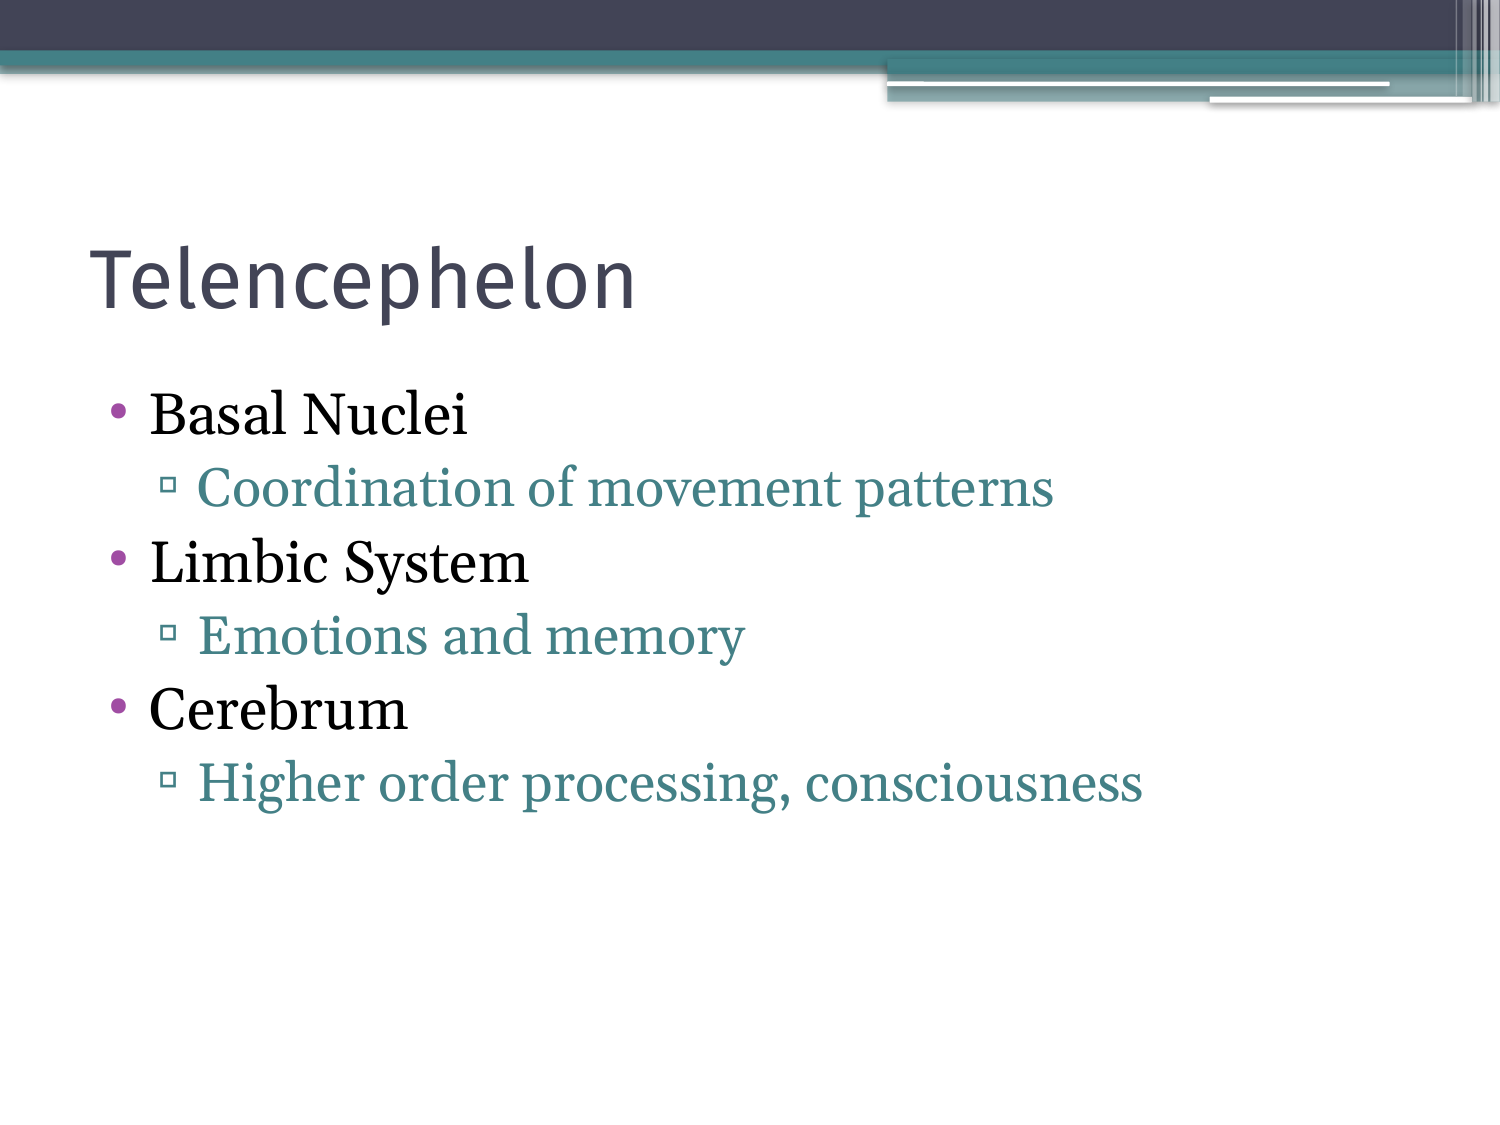

# Telencephelon
Basal Nuclei
Coordination of movement patterns
Limbic System
Emotions and memory
Cerebrum
Higher order processing, consciousness